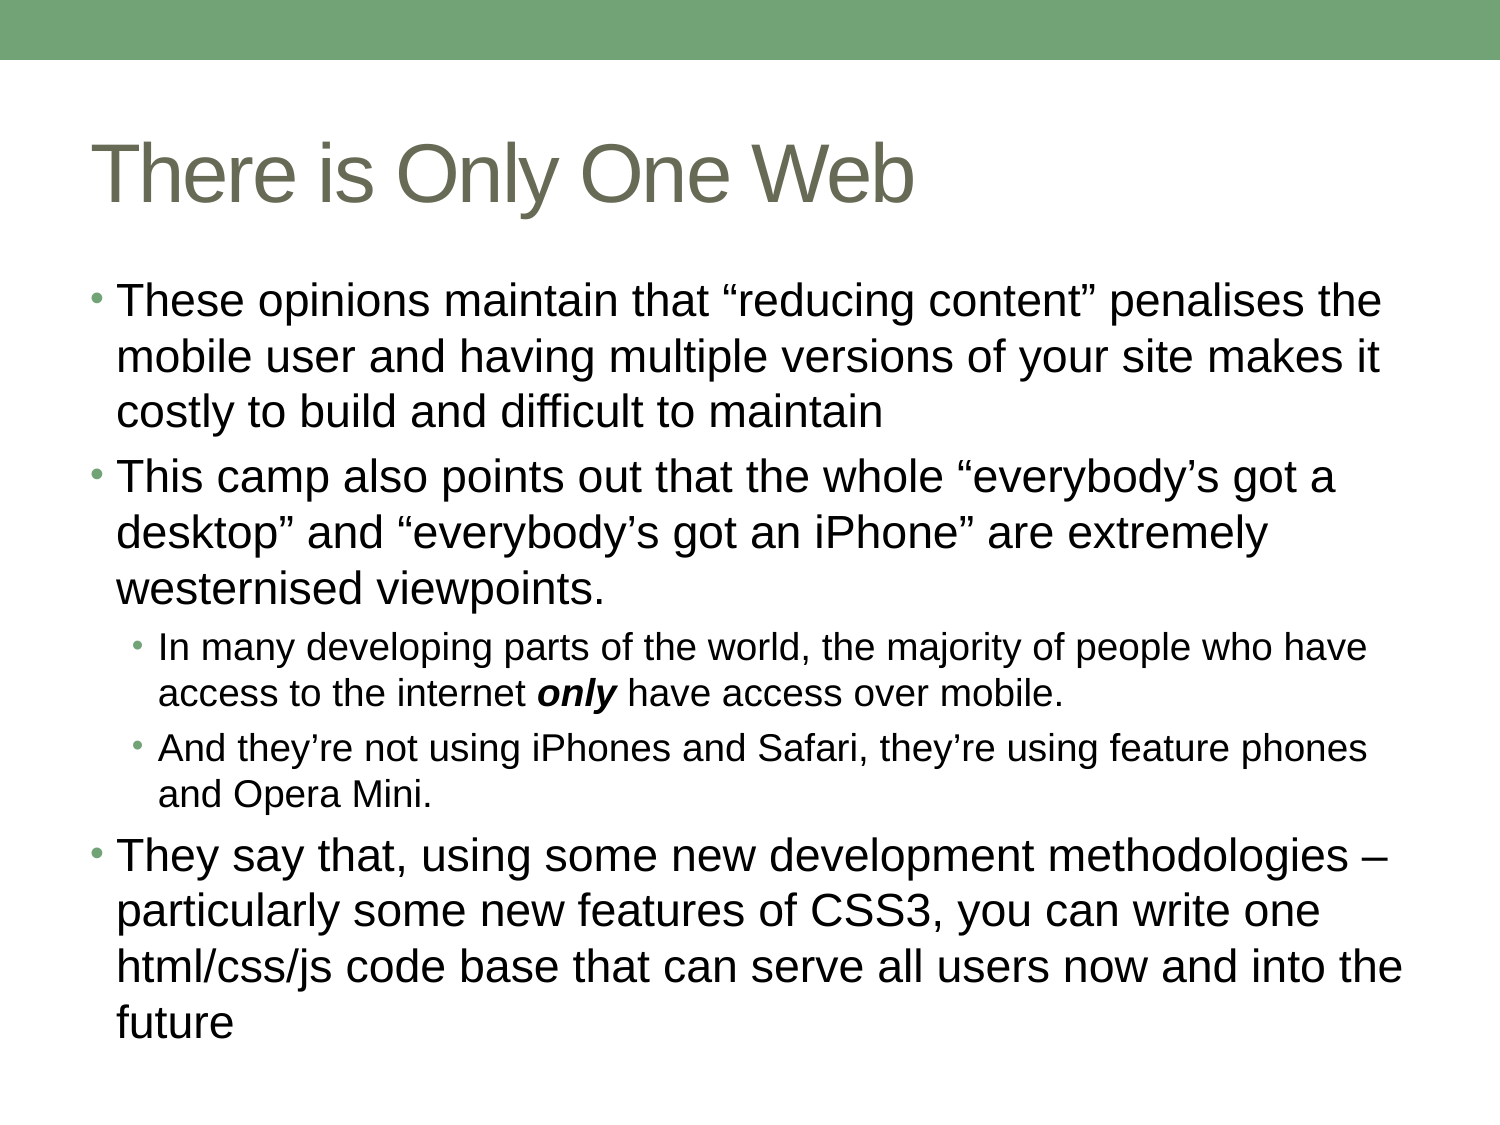

# There is Only One Web
These opinions maintain that “reducing content” penalises the mobile user and having multiple versions of your site makes it costly to build and difficult to maintain
This camp also points out that the whole “everybody’s got a desktop” and “everybody’s got an iPhone” are extremely westernised viewpoints.
In many developing parts of the world, the majority of people who have access to the internet only have access over mobile.
And they’re not using iPhones and Safari, they’re using feature phones and Opera Mini.
They say that, using some new development methodologies – particularly some new features of CSS3, you can write one html/css/js code base that can serve all users now and into the future